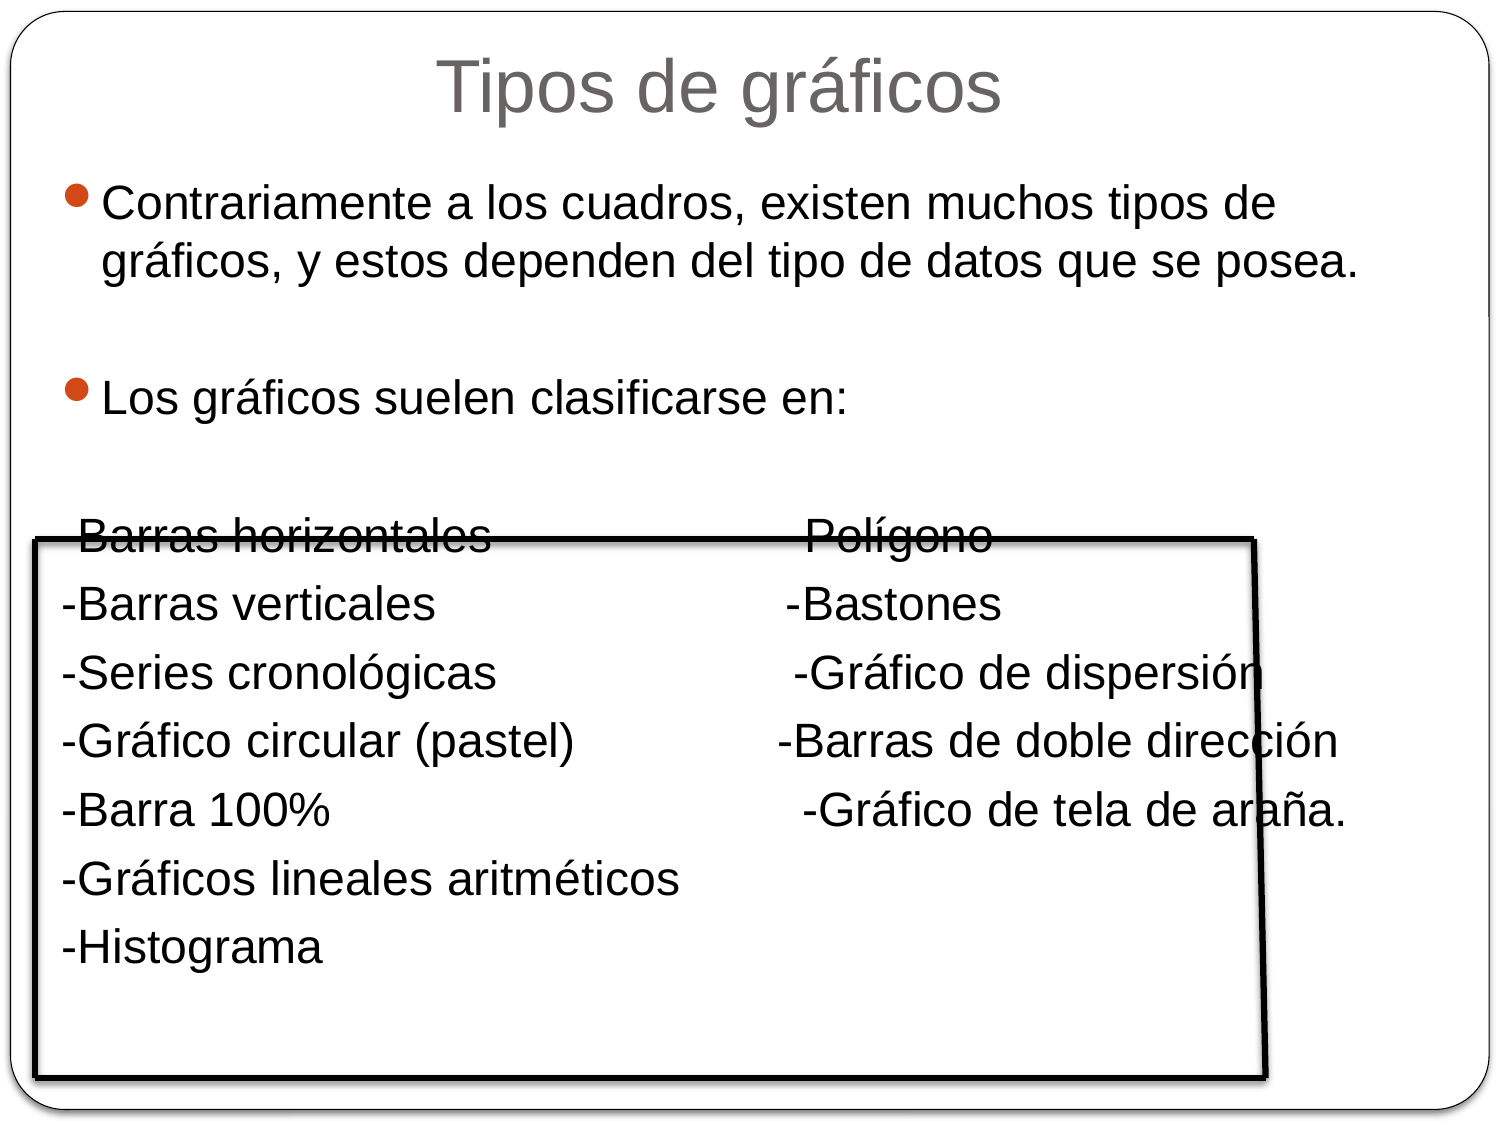

# Tipos de gráficos
Contrariamente a los cuadros, existen muchos tipos de gráficos, y estos dependen del tipo de datos que se posea.

Los gráficos suelen clasificarse en:

-Barras horizontales                      -Polígono
-Barras verticales                          -Bastones
-Series cronológicas                      -Gráfico de dispersión
-Gráfico circular (pastel)               -Barras de doble dirección
-Barra 100%                                   -Gráfico de tela de araña.
-Gráficos lineales aritméticos
-Histograma